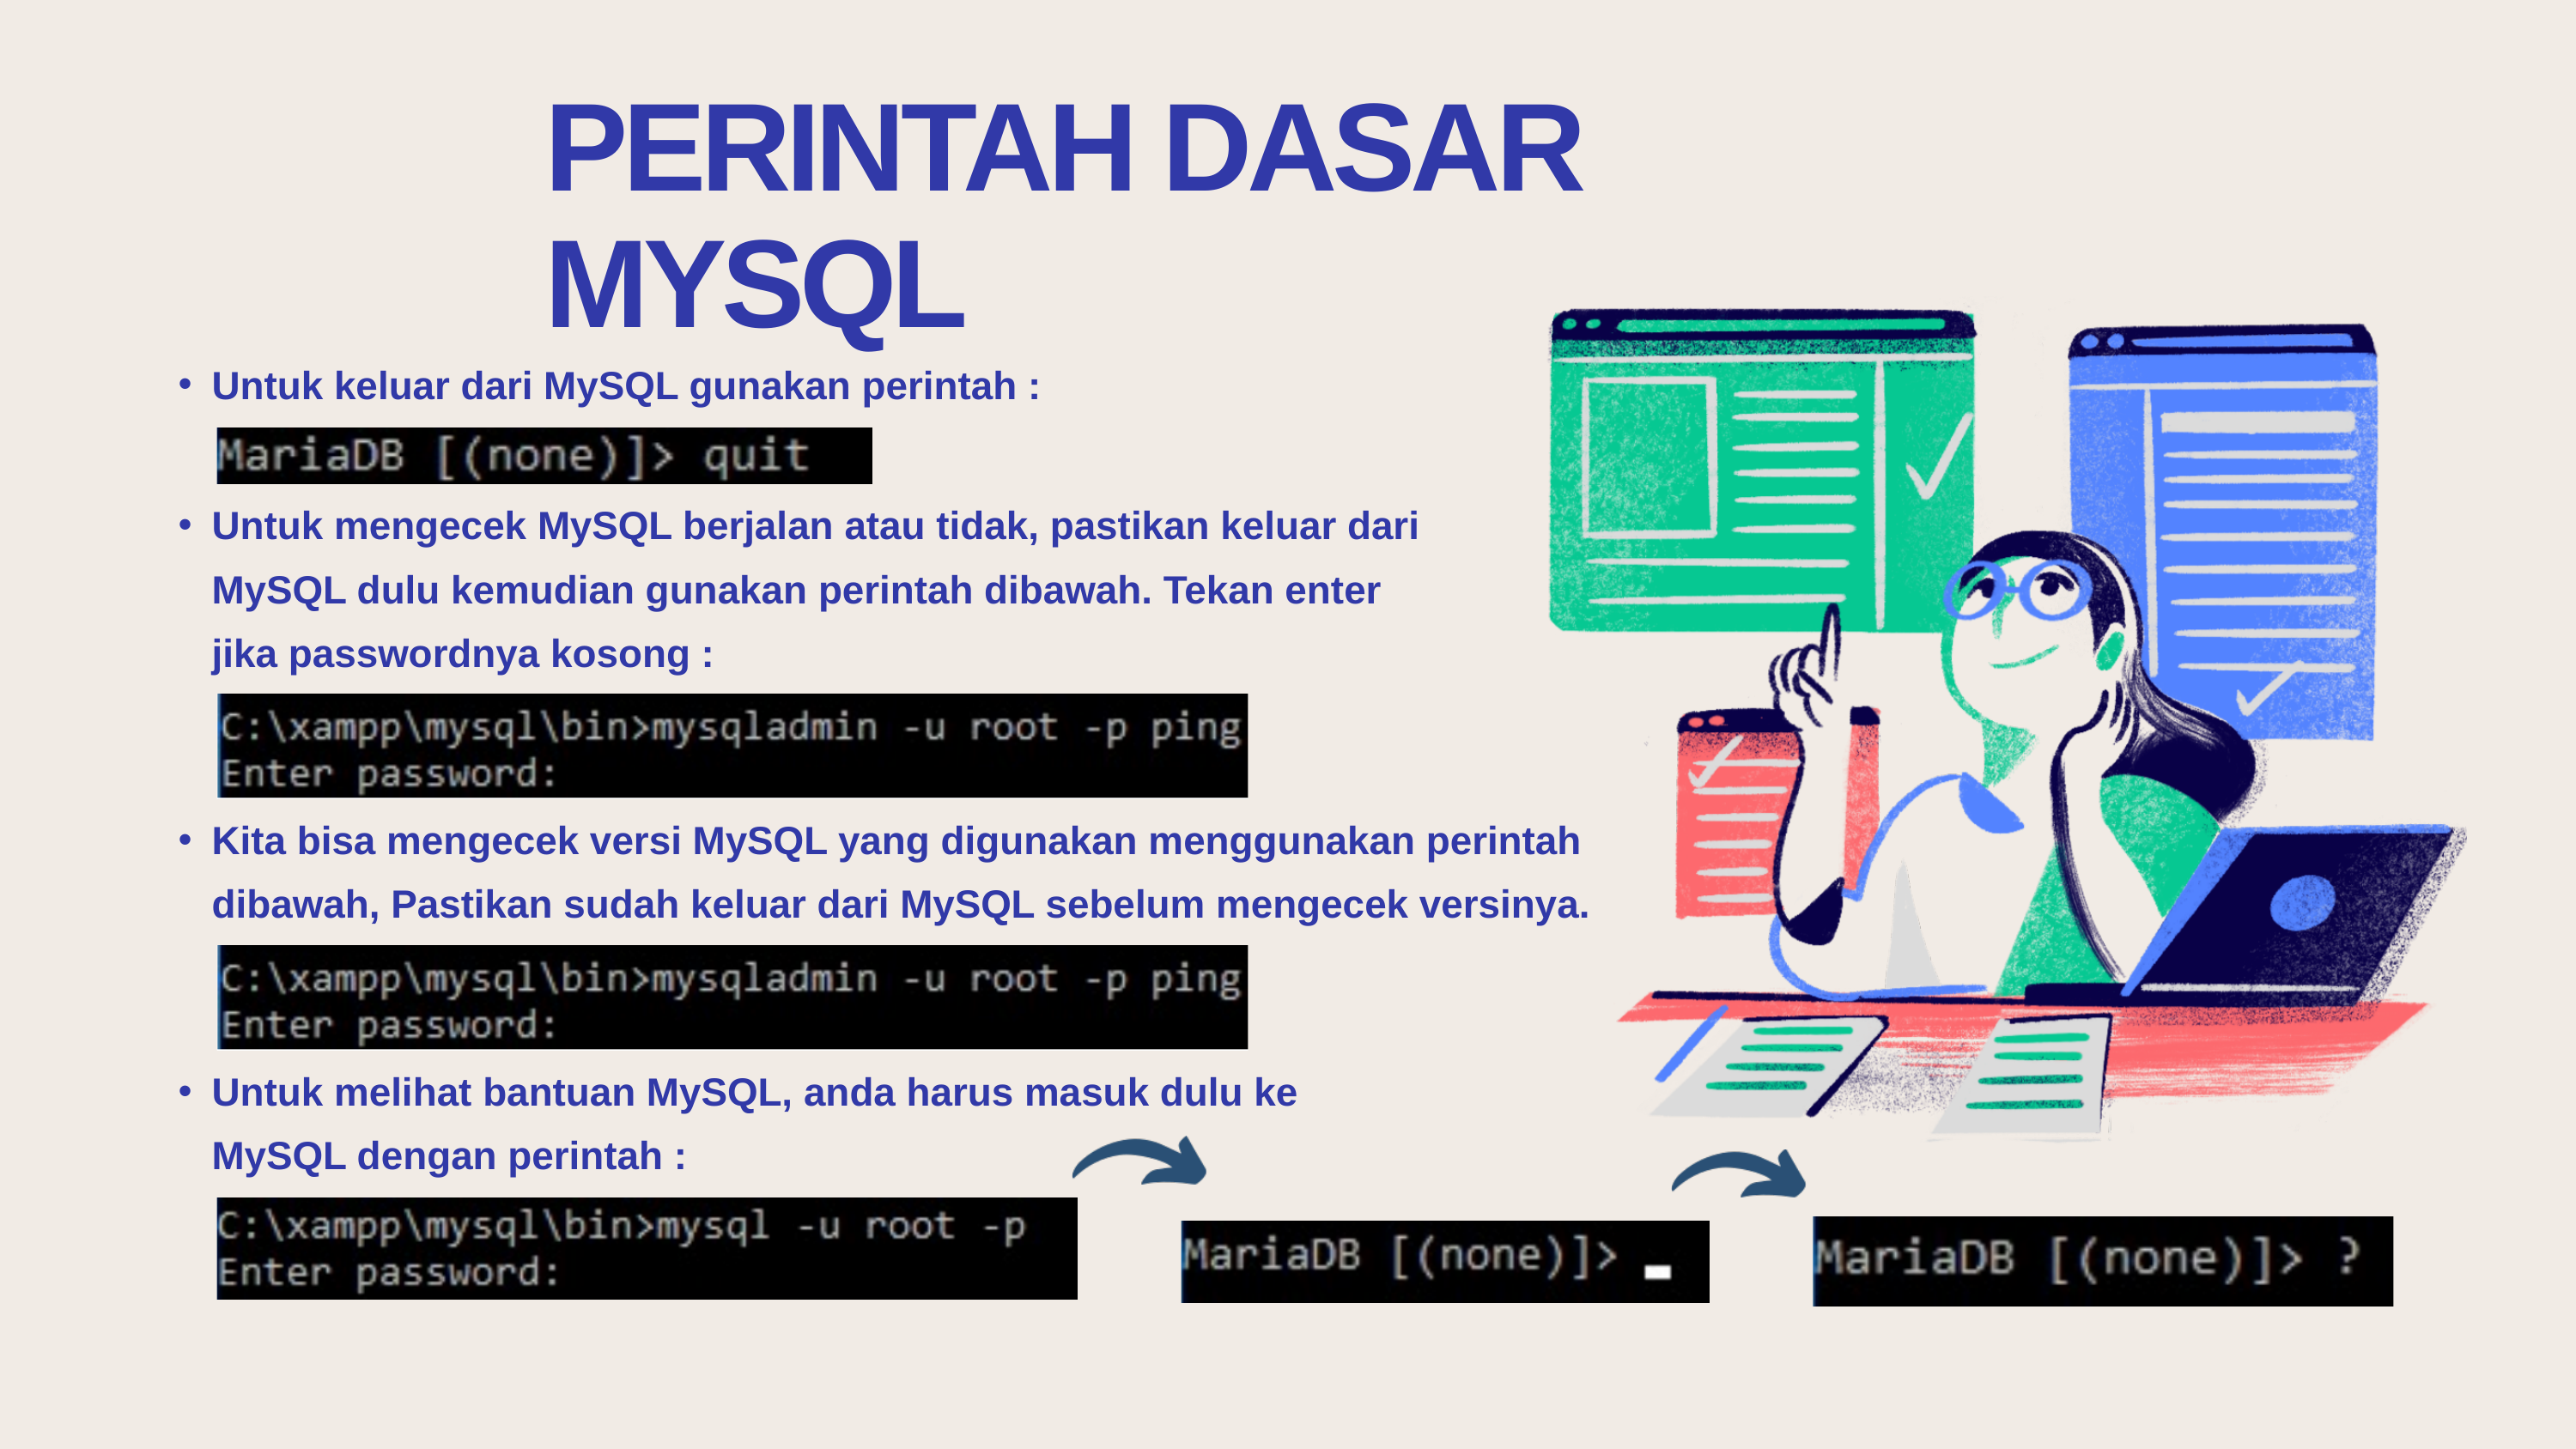

PERINTAH DASAR MYSQL

Untuk keluar dari MySQL gunakan perintah :

Untuk mengecek MySQL berjalan atau tidak, pastikan keluar dari MySQL dulu kemudian gunakan perintah dibawah. Tekan enter jika passwordnya kosong :

Kita bisa mengecek versi MySQL yang digunakan menggunakan perintah dibawah, Pastikan sudah keluar dari MySQL sebelum mengecek versinya.

Untuk melihat bantuan MySQL, anda harus masuk dulu ke MySQL dengan perintah :